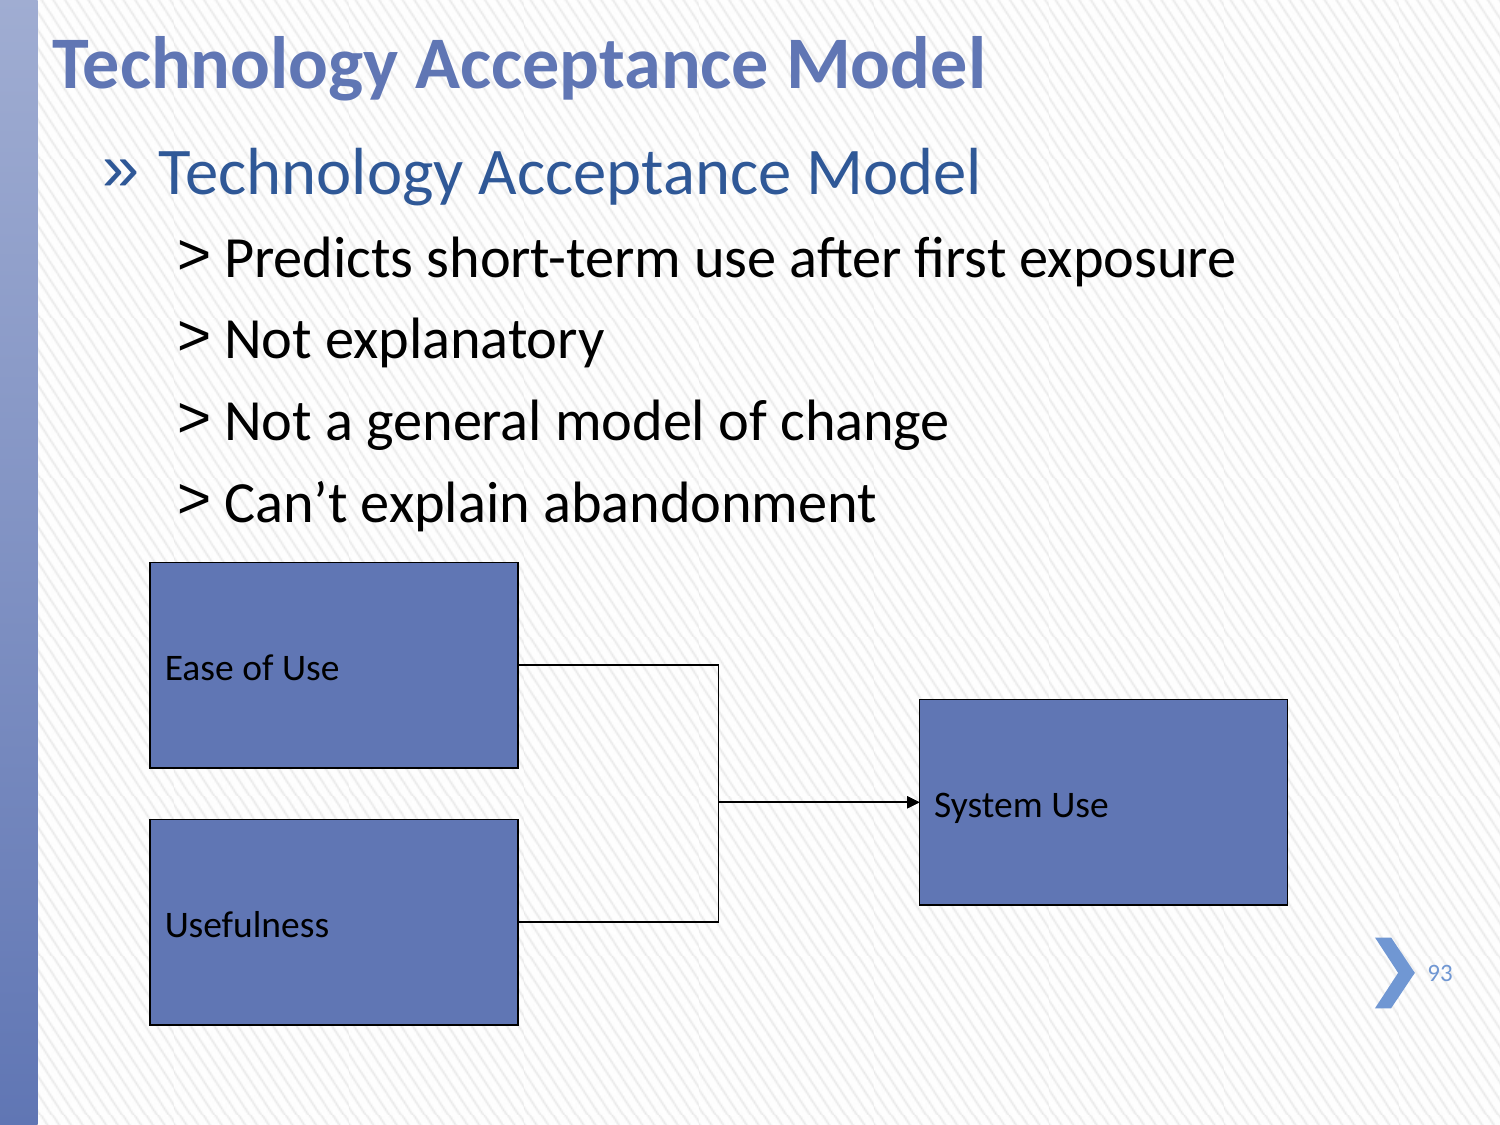

# Technology Acceptance Model
Technology Acceptance Model
Predicts short-term use after first exposure
Not explanatory
Not a general model of change
Can’t explain abandonment
Ease of Use
Usefulness
System Use
93